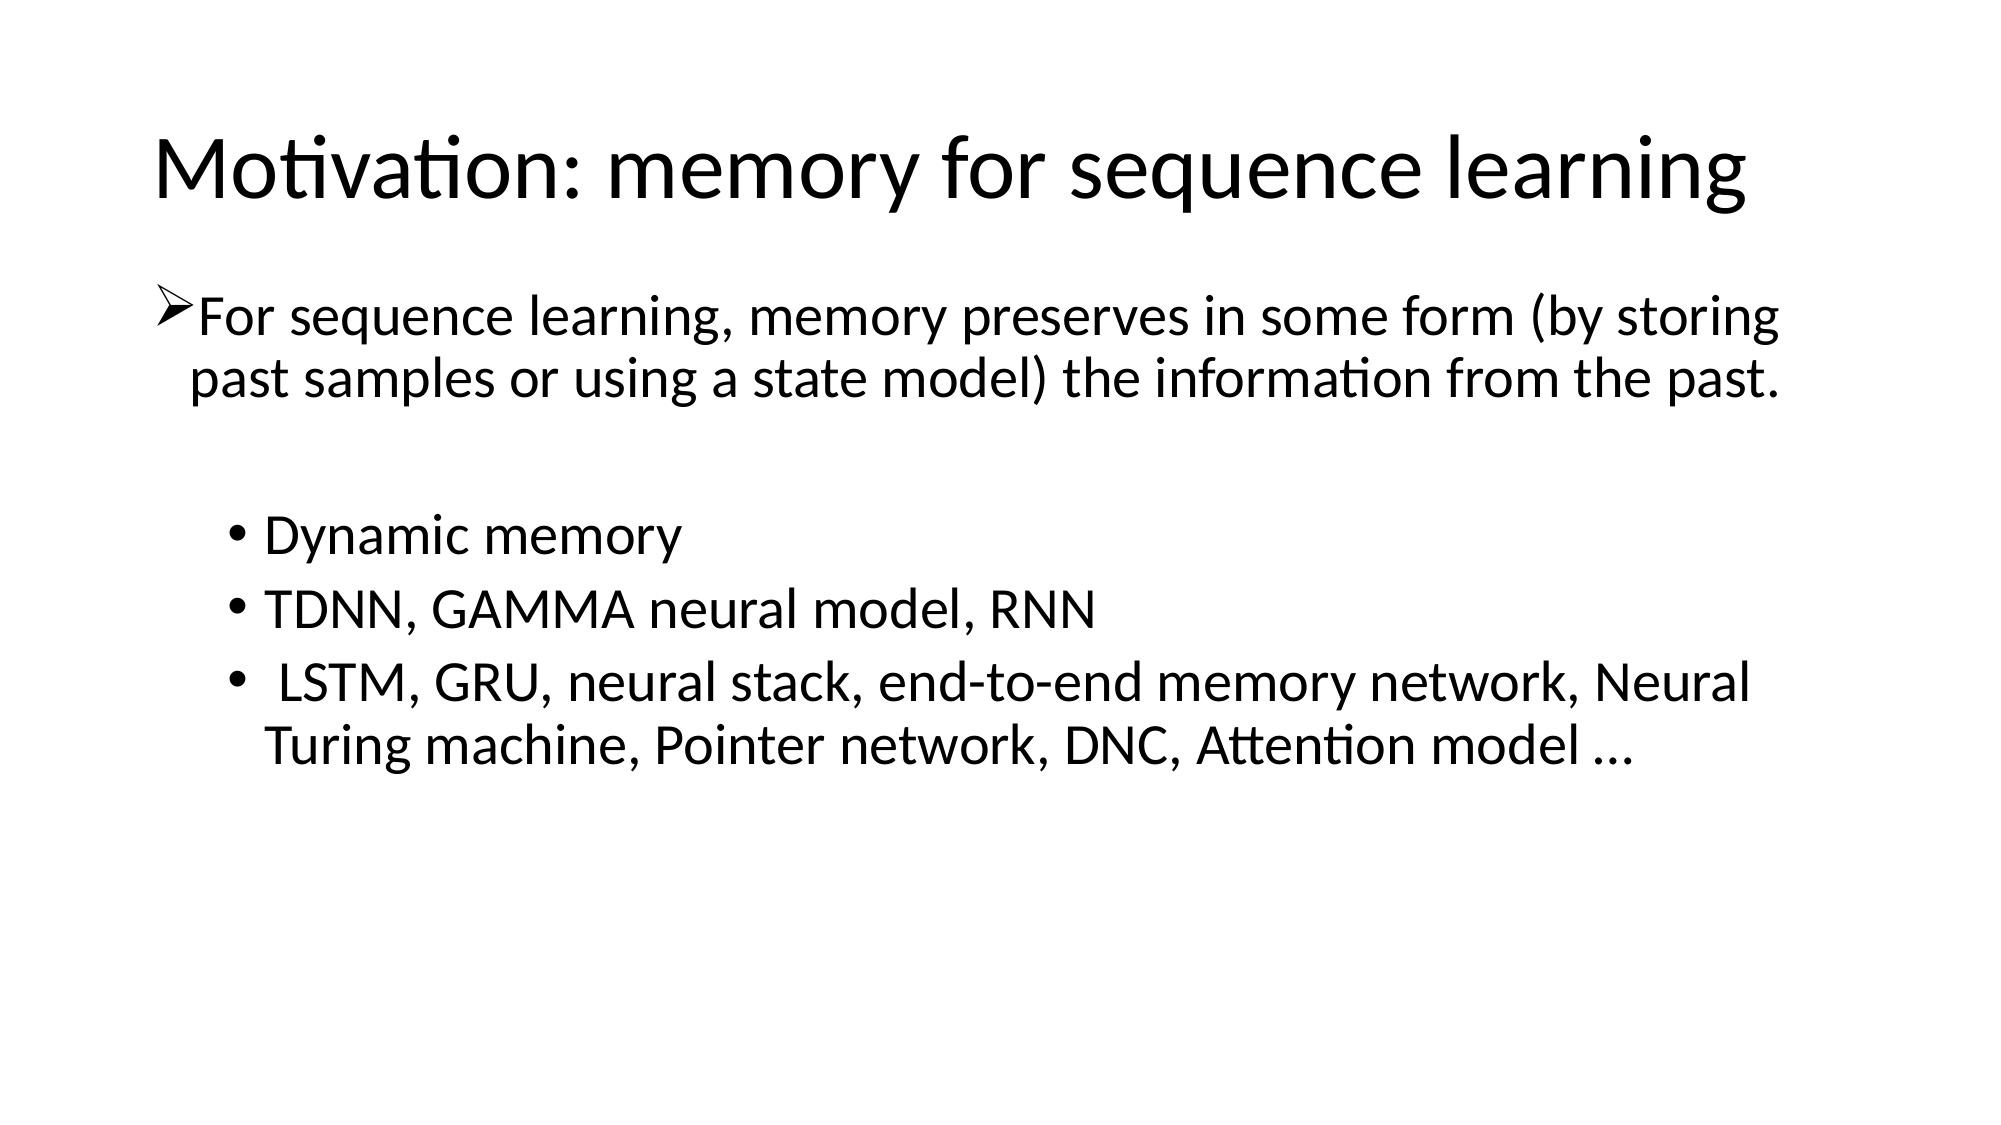

# Motivation: memory for sequence learning
For sequence learning, memory preserves in some form (by storing past samples or using a state model) the information from the past.

Dynamic memory
TDNN, GAMMA neural model, RNN
 LSTM, GRU, neural stack, end-to-end memory network, Neural Turing machine, Pointer network, DNC, Attention model …